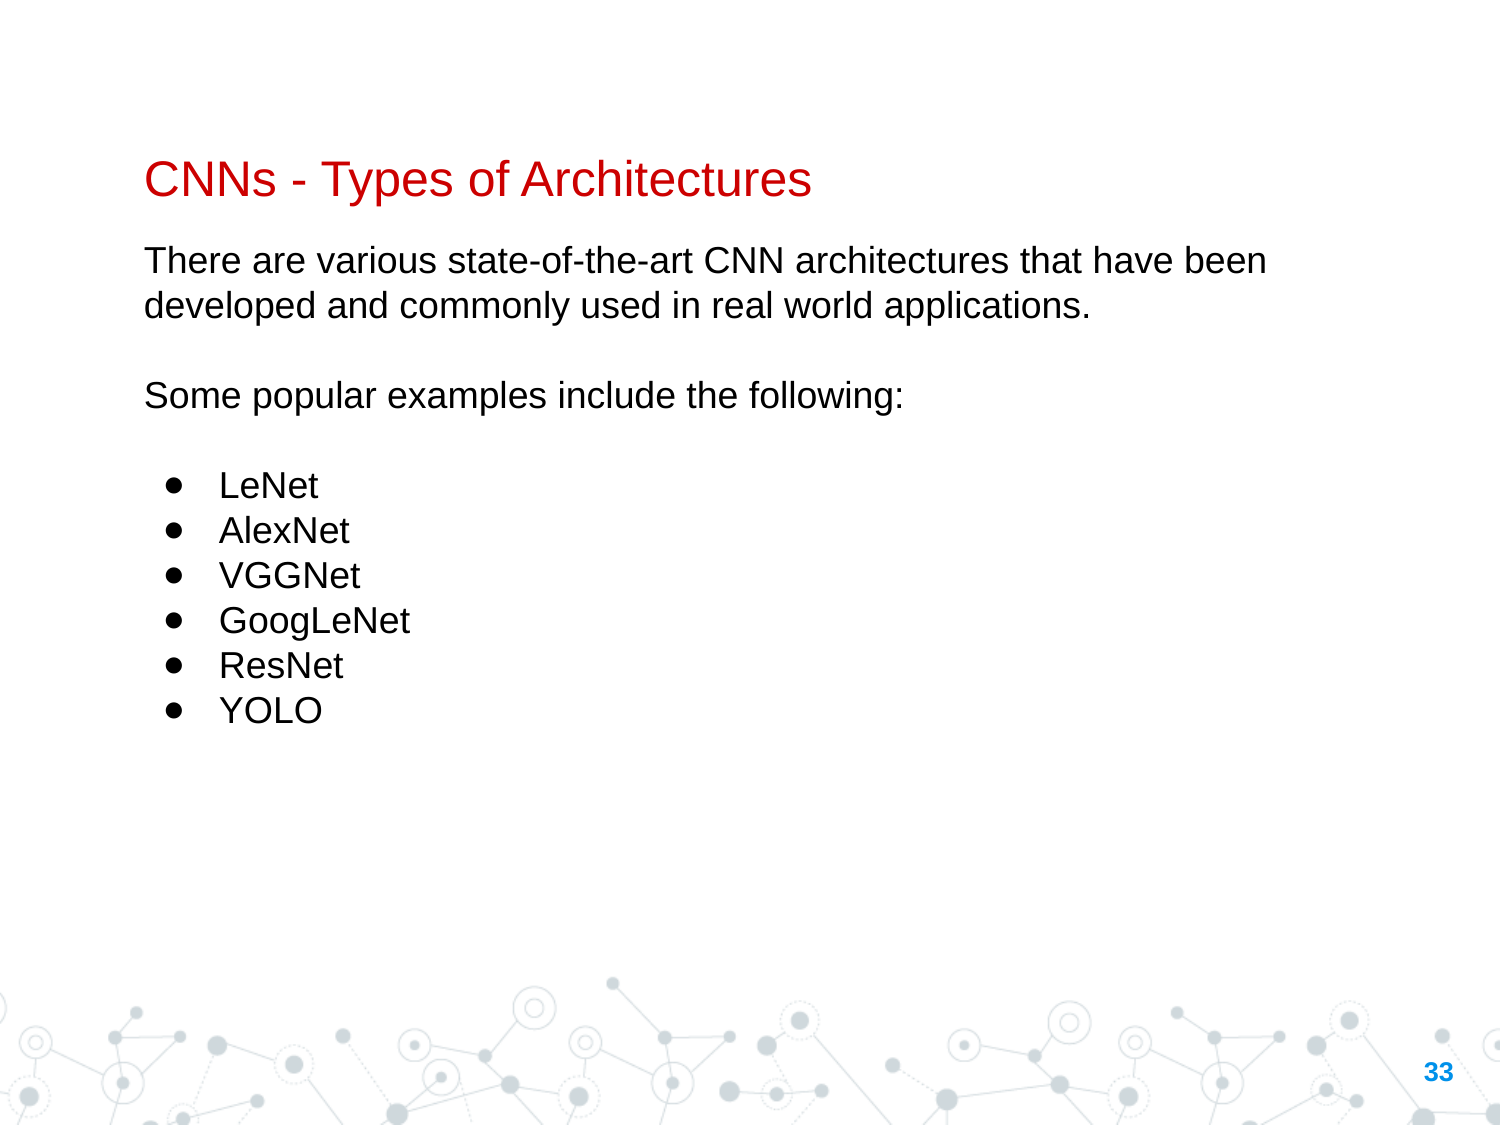

# CNNs - Types of Architectures
There are various state-of-the-art CNN architectures that have been developed and commonly used in real world applications.

Some popular examples include the following:

LeNet
AlexNet
VGGNet
GoogLeNet
ResNet
YOLO

33